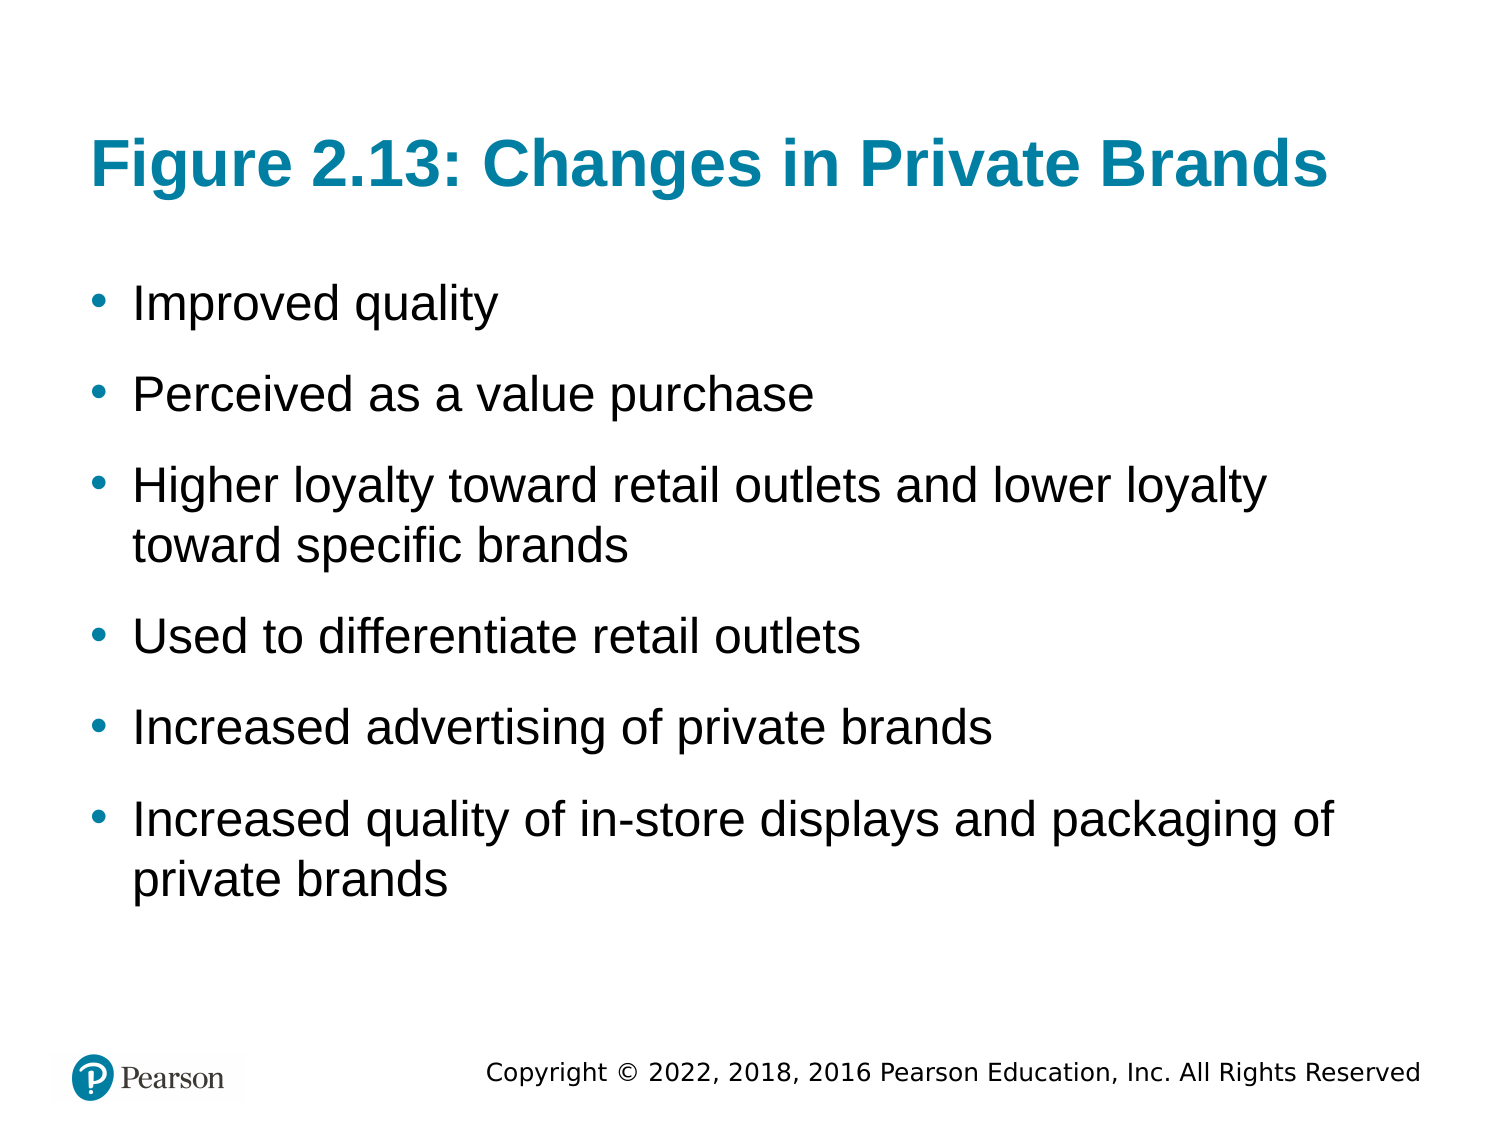

# Figure 2.13: Changes in Private Brands
Improved quality
Perceived as a value purchase
Higher loyalty toward retail outlets and lower loyalty toward specific brands
Used to differentiate retail outlets
Increased advertising of private brands
Increased quality of in-store displays and packaging of private brands